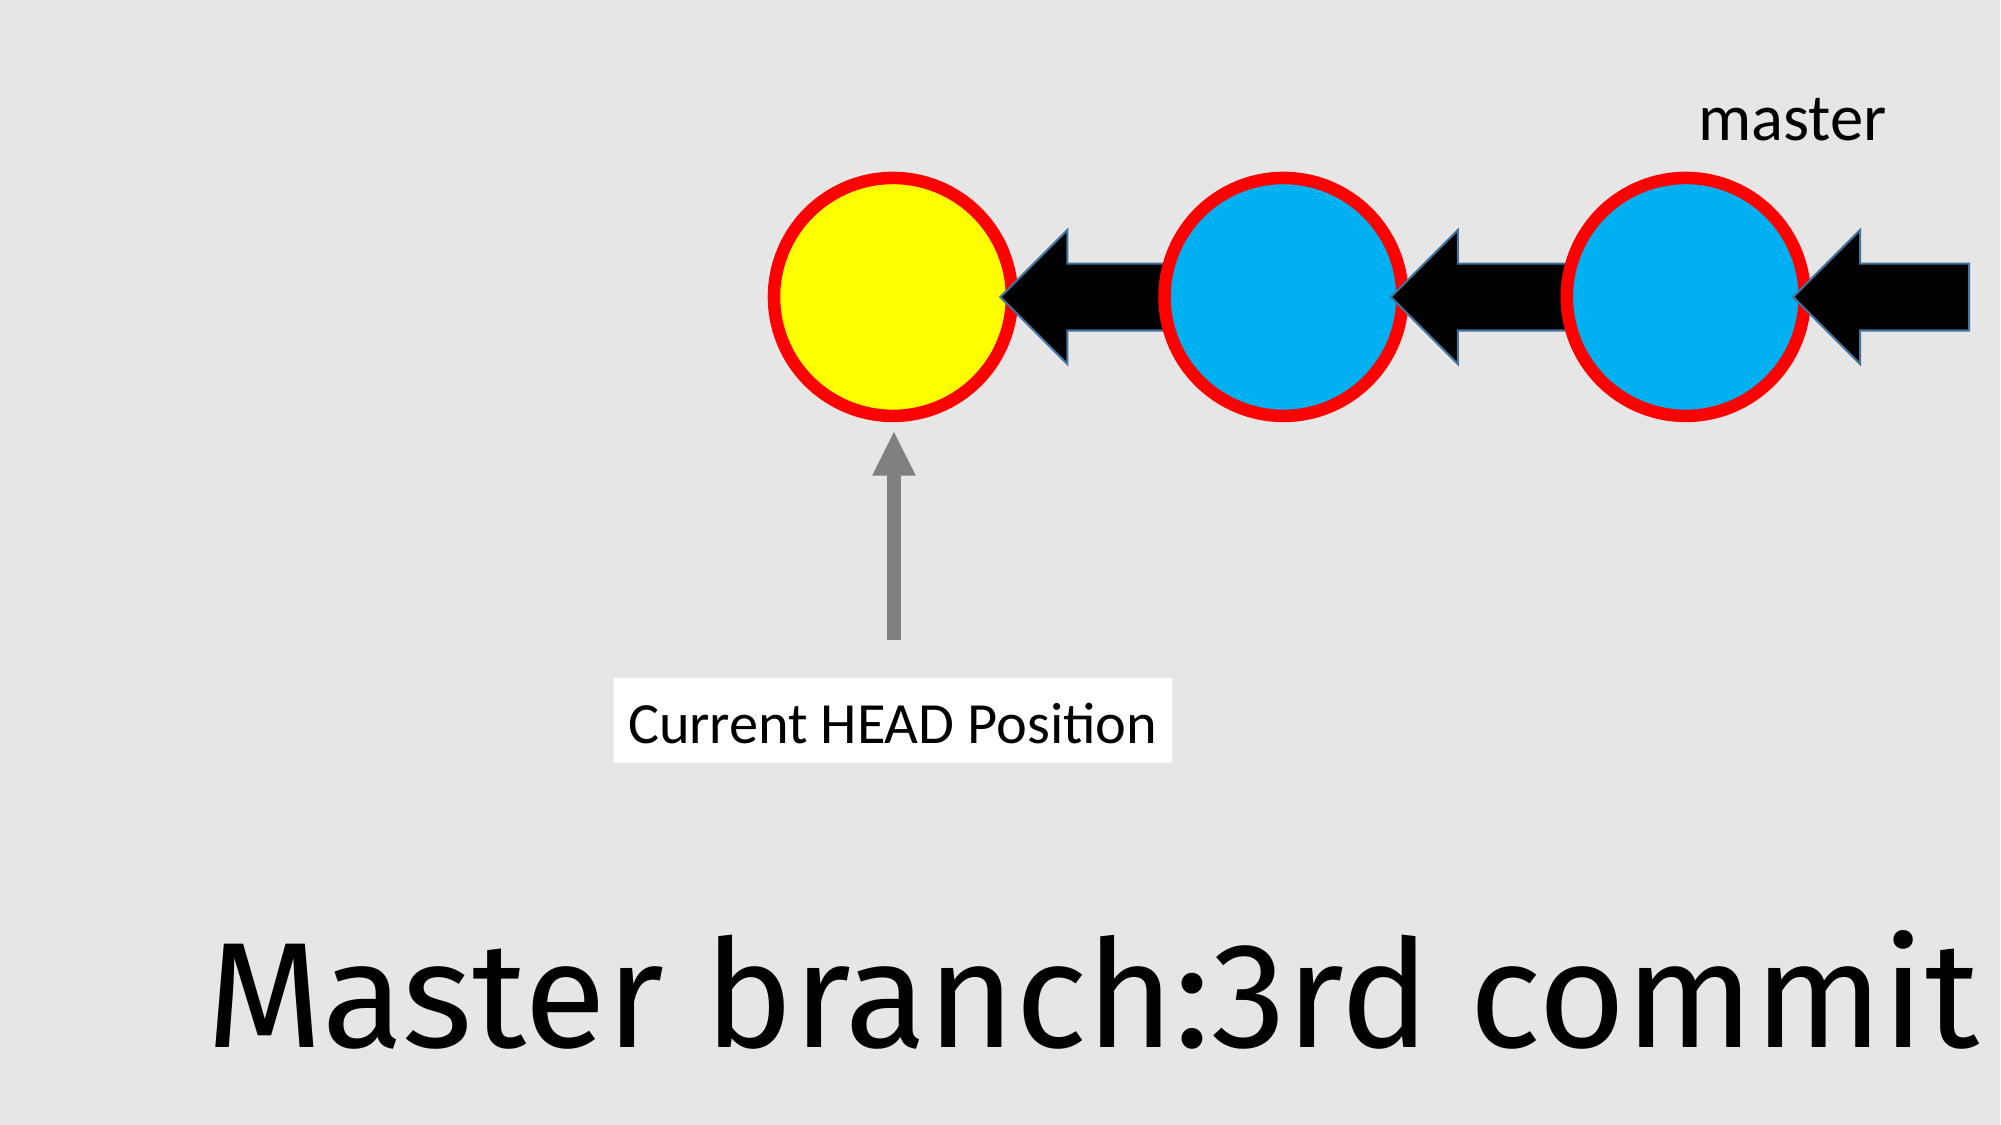

master

Current HEAD Position
Master branch:3rd commit